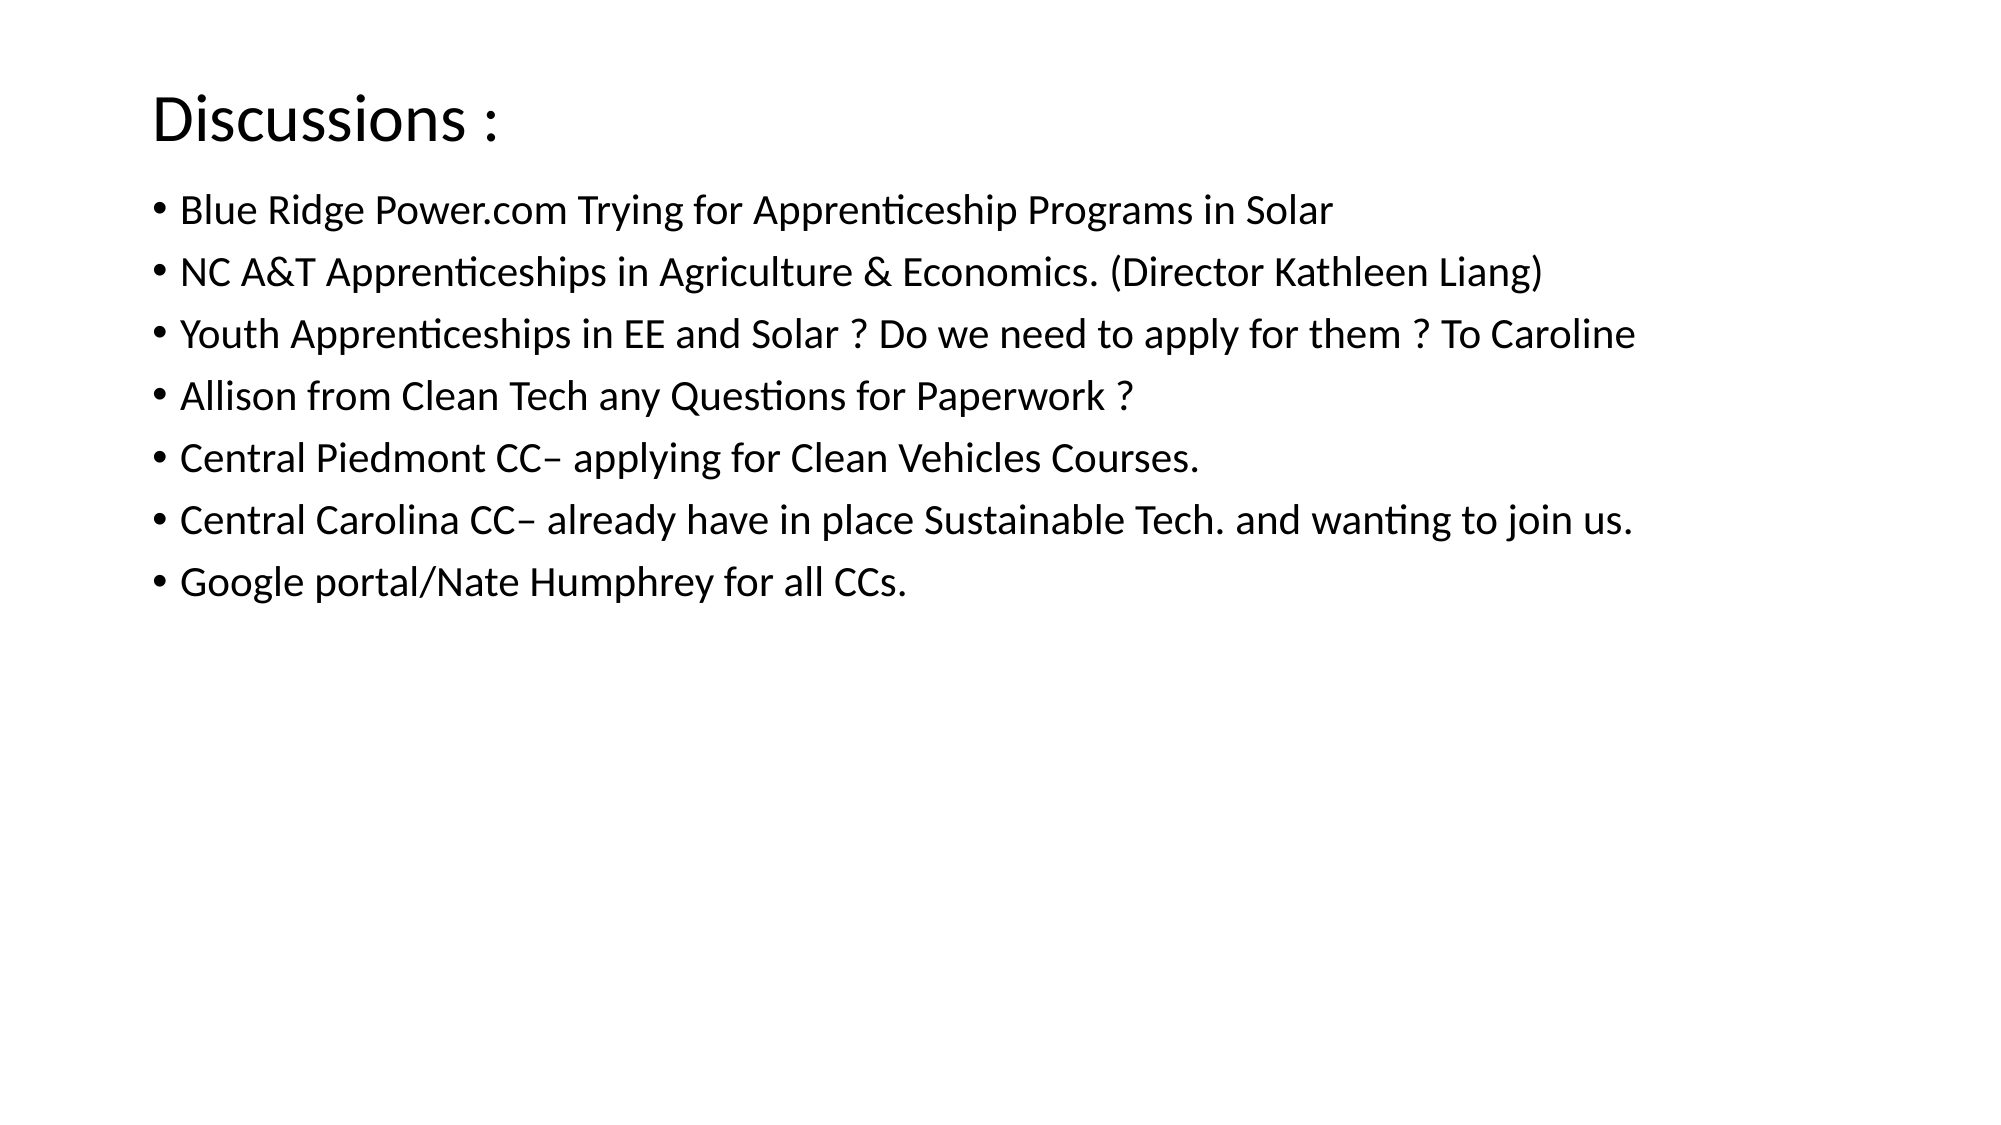

# Discussions :
Blue Ridge Power.com Trying for Apprenticeship Programs in Solar
NC A&T Apprenticeships in Agriculture & Economics. (Director Kathleen Liang)
Youth Apprenticeships in EE and Solar ? Do we need to apply for them ? To Caroline
Allison from Clean Tech any Questions for Paperwork ?
Central Piedmont CC– applying for Clean Vehicles Courses.
Central Carolina CC– already have in place Sustainable Tech. and wanting to join us.
Google portal/Nate Humphrey for all CCs.